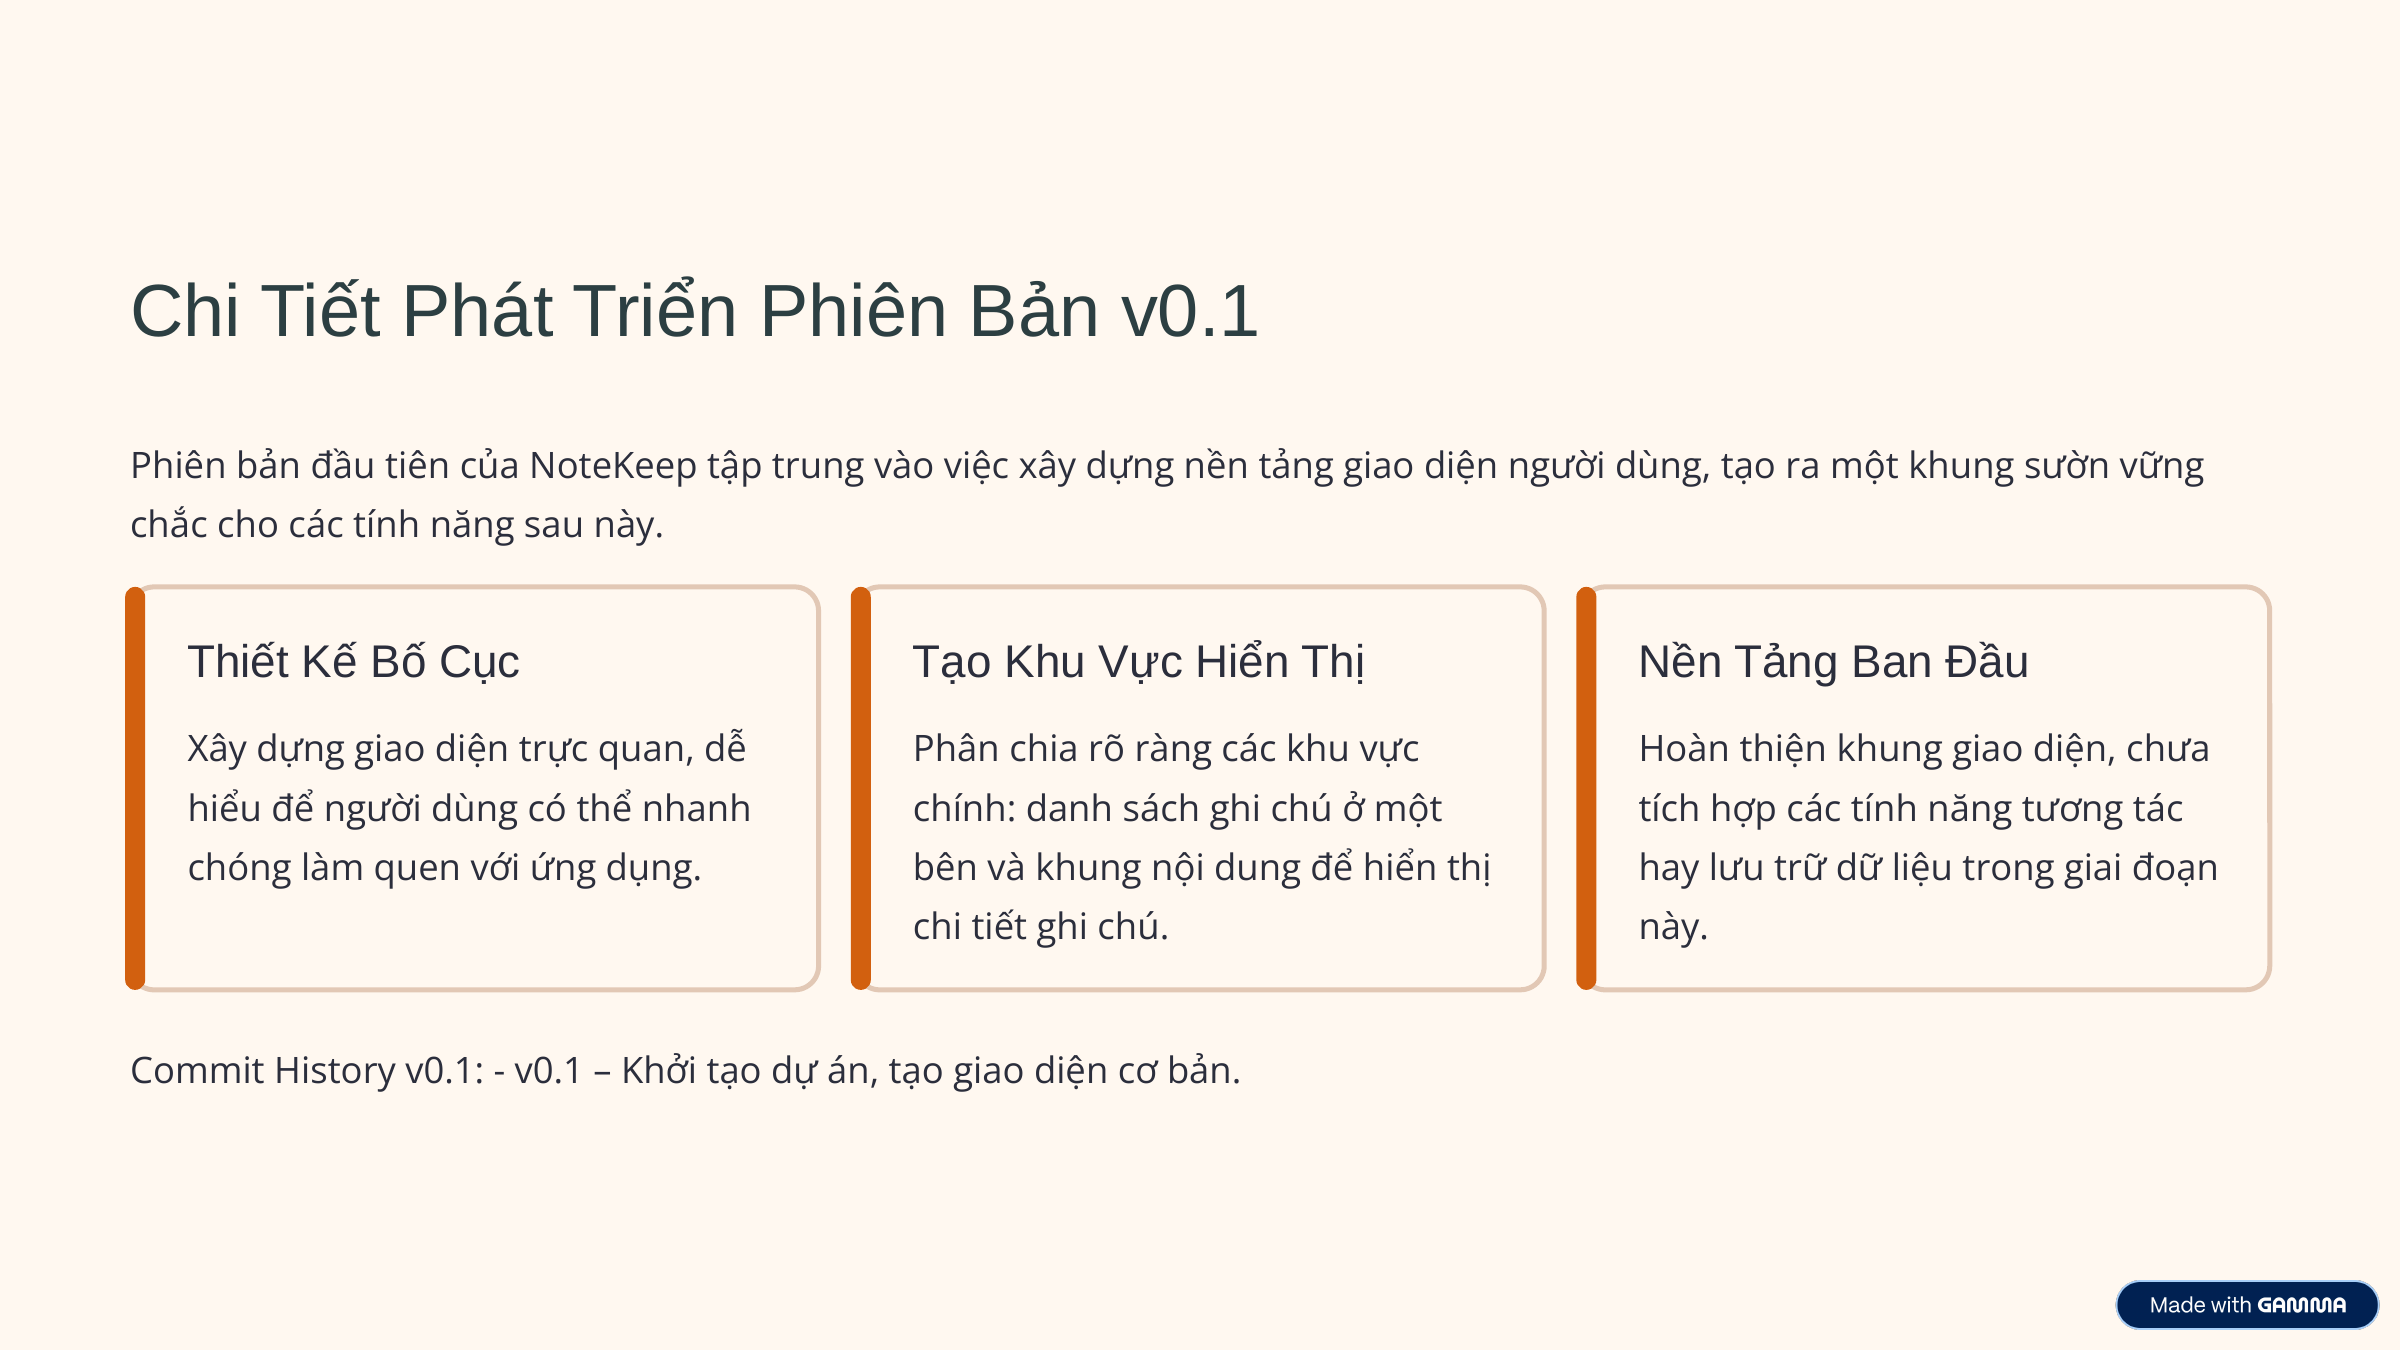

Chi Tiết Phát Triển Phiên Bản v0.1
Phiên bản đầu tiên của NoteKeep tập trung vào việc xây dựng nền tảng giao diện người dùng, tạo ra một khung sườn vững chắc cho các tính năng sau này.

Thiết Kế Bố Cục
Tạo Khu Vực Hiển Thị
Nền Tảng Ban Đầu
Xây dựng giao diện trực quan, dễ hiểu để người dùng có thể nhanh chóng làm quen với ứng dụng.
Phân chia rõ ràng các khu vực chính: danh sách ghi chú ở một bên và khung nội dung để hiển thị chi tiết ghi chú.
Hoàn thiện khung giao diện, chưa tích hợp các tính năng tương tác hay lưu trữ dữ liệu trong giai đoạn này.
Commit History v0.1: - v0.1 – Khởi tạo dự án, tạo giao diện cơ bản.